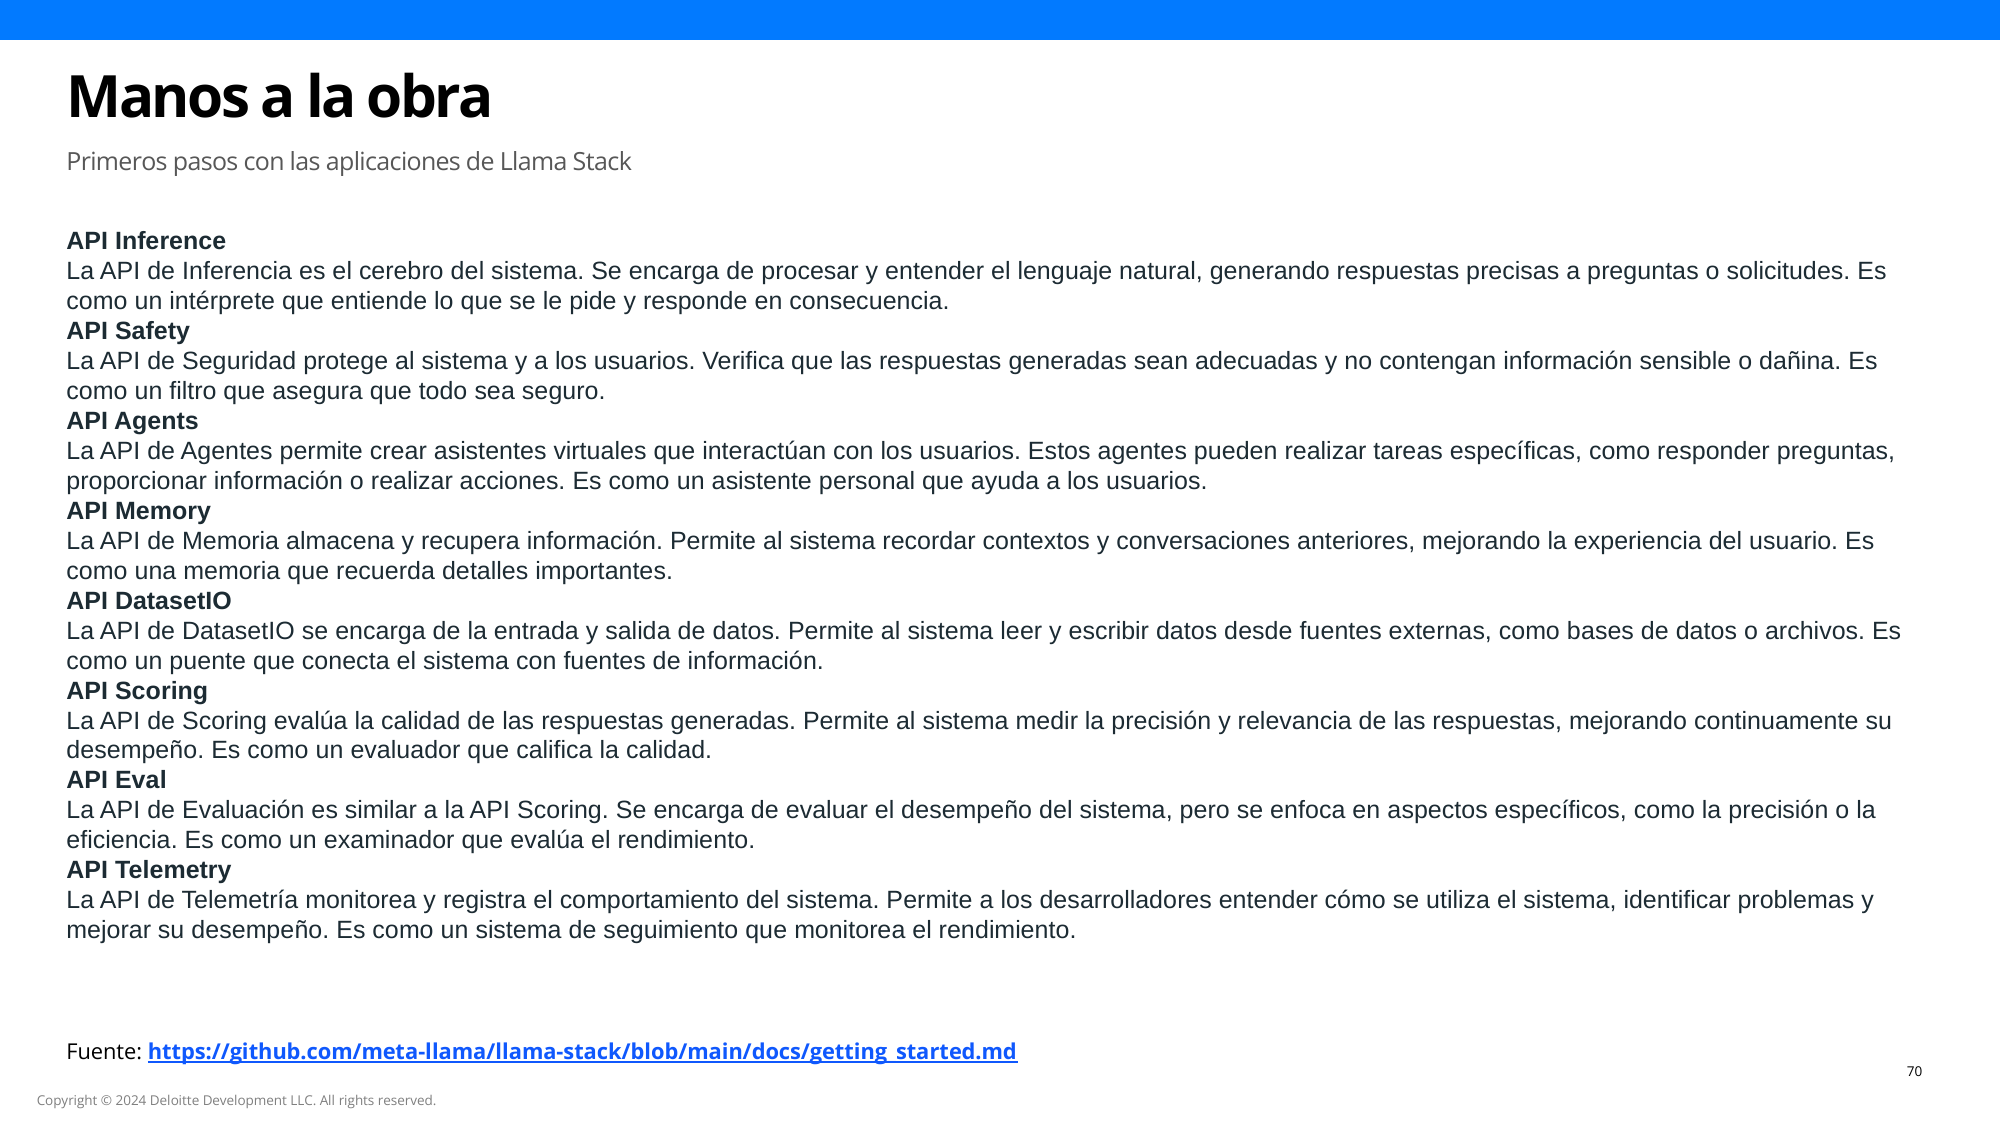

Manos a la obra
Primeros pasos con las aplicaciones de Llama Stack
API Inference
La API de Inferencia es el cerebro del sistema. Se encarga de procesar y entender el lenguaje natural, generando respuestas precisas a preguntas o solicitudes. Es como un intérprete que entiende lo que se le pide y responde en consecuencia.
API Safety
La API de Seguridad protege al sistema y a los usuarios. Verifica que las respuestas generadas sean adecuadas y no contengan información sensible o dañina. Es como un filtro que asegura que todo sea seguro.
API Agents
La API de Agentes permite crear asistentes virtuales que interactúan con los usuarios. Estos agentes pueden realizar tareas específicas, como responder preguntas, proporcionar información o realizar acciones. Es como un asistente personal que ayuda a los usuarios.
API Memory
La API de Memoria almacena y recupera información. Permite al sistema recordar contextos y conversaciones anteriores, mejorando la experiencia del usuario. Es como una memoria que recuerda detalles importantes.
API DatasetIO
La API de DatasetIO se encarga de la entrada y salida de datos. Permite al sistema leer y escribir datos desde fuentes externas, como bases de datos o archivos. Es como un puente que conecta el sistema con fuentes de información.
API Scoring
La API de Scoring evalúa la calidad de las respuestas generadas. Permite al sistema medir la precisión y relevancia de las respuestas, mejorando continuamente su desempeño. Es como un evaluador que califica la calidad.
API Eval
La API de Evaluación es similar a la API Scoring. Se encarga de evaluar el desempeño del sistema, pero se enfoca en aspectos específicos, como la precisión o la eficiencia. Es como un examinador que evalúa el rendimiento.
API Telemetry
La API de Telemetría monitorea y registra el comportamiento del sistema. Permite a los desarrolladores entender cómo se utiliza el sistema, identificar problemas y mejorar su desempeño. Es como un sistema de seguimiento que monitorea el rendimiento.
Fuente: https://github.com/meta-llama/llama-stack/blob/main/docs/getting_started.md